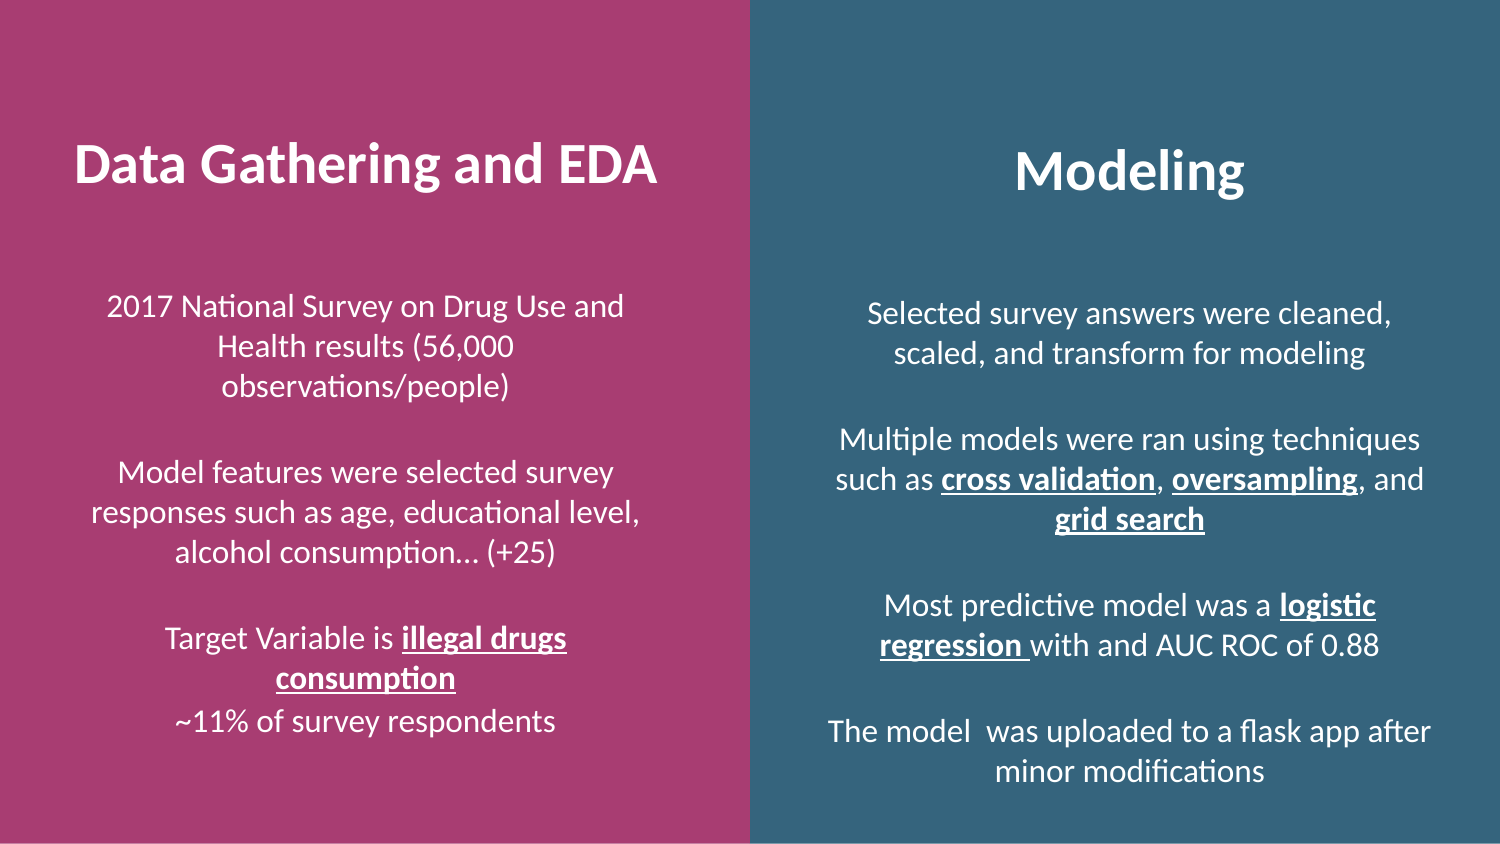

Data Gathering and EDA

2017 National Survey on Drug Use and Health results (56,000 observations/people)

Model features were selected survey responses such as age, educational level, alcohol consumption… (+25)

Target Variable is illegal drugs consumption
~11% of survey respondents

Modeling

Selected survey answers were cleaned, scaled, and transform for modeling

Multiple models were ran using techniques such as cross validation, oversampling, and grid search

Most predictive model was a logistic regression with and AUC ROC of 0.88

The model  was uploaded to a flask app after minor modifications